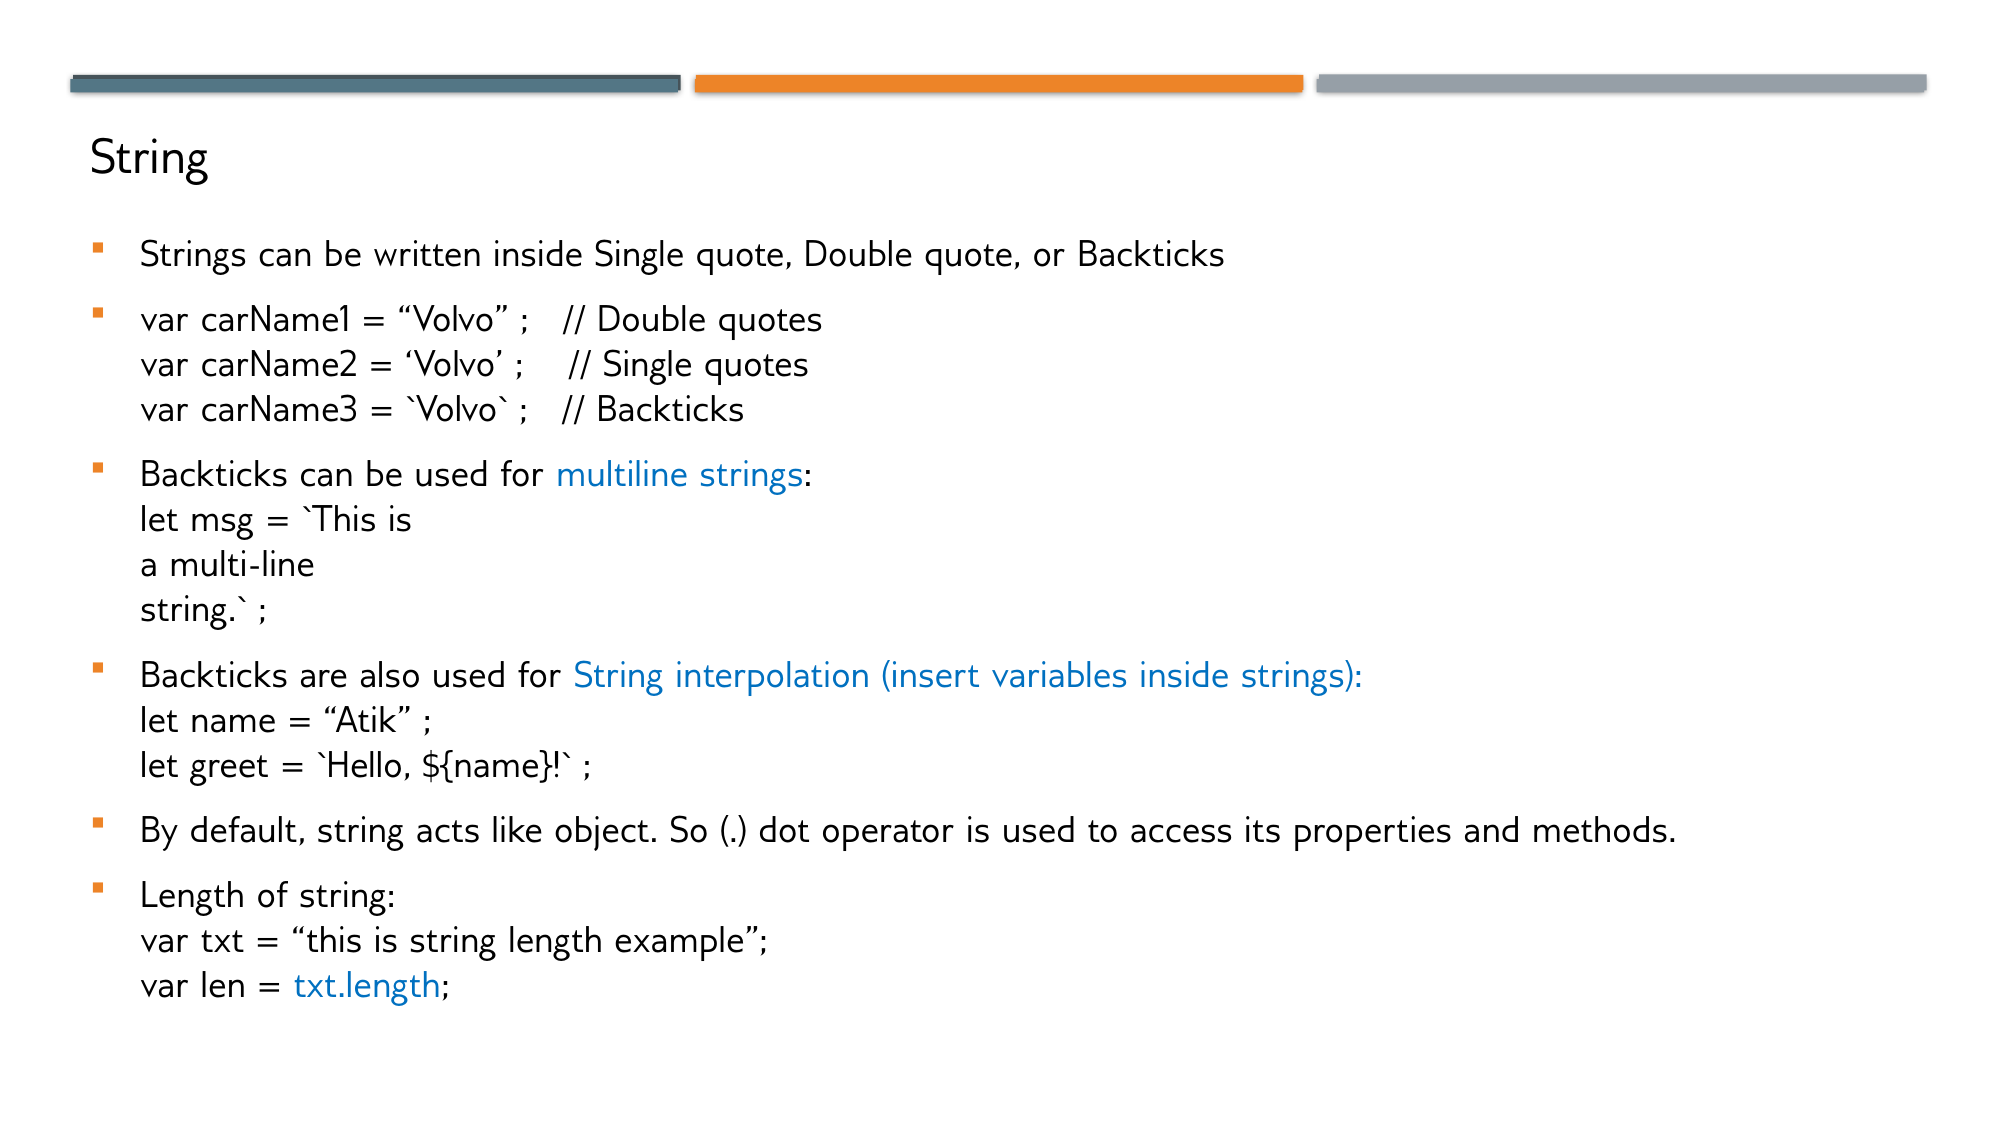

# String
Strings can be written inside Single quote, Double quote, or Backticks
var carName1 = “Volvo” ;   // Double quotes
var carName2 = ‘Volvo’ ;    // Single quotes
var carName3 = `Volvo` ;   // Backticks
Backticks can be used for multiline strings:
let msg = `This is
a multi-line
string.` ;
Backticks are also used for String interpolation (insert variables inside strings):
let name = “Atik” ;
let greet = `Hello, ${name}!` ;
By default, string acts like object. So (.) dot operator is used to access its properties and methods.
Length of string:
var txt = “this is string length example”;
var len = txt.length;